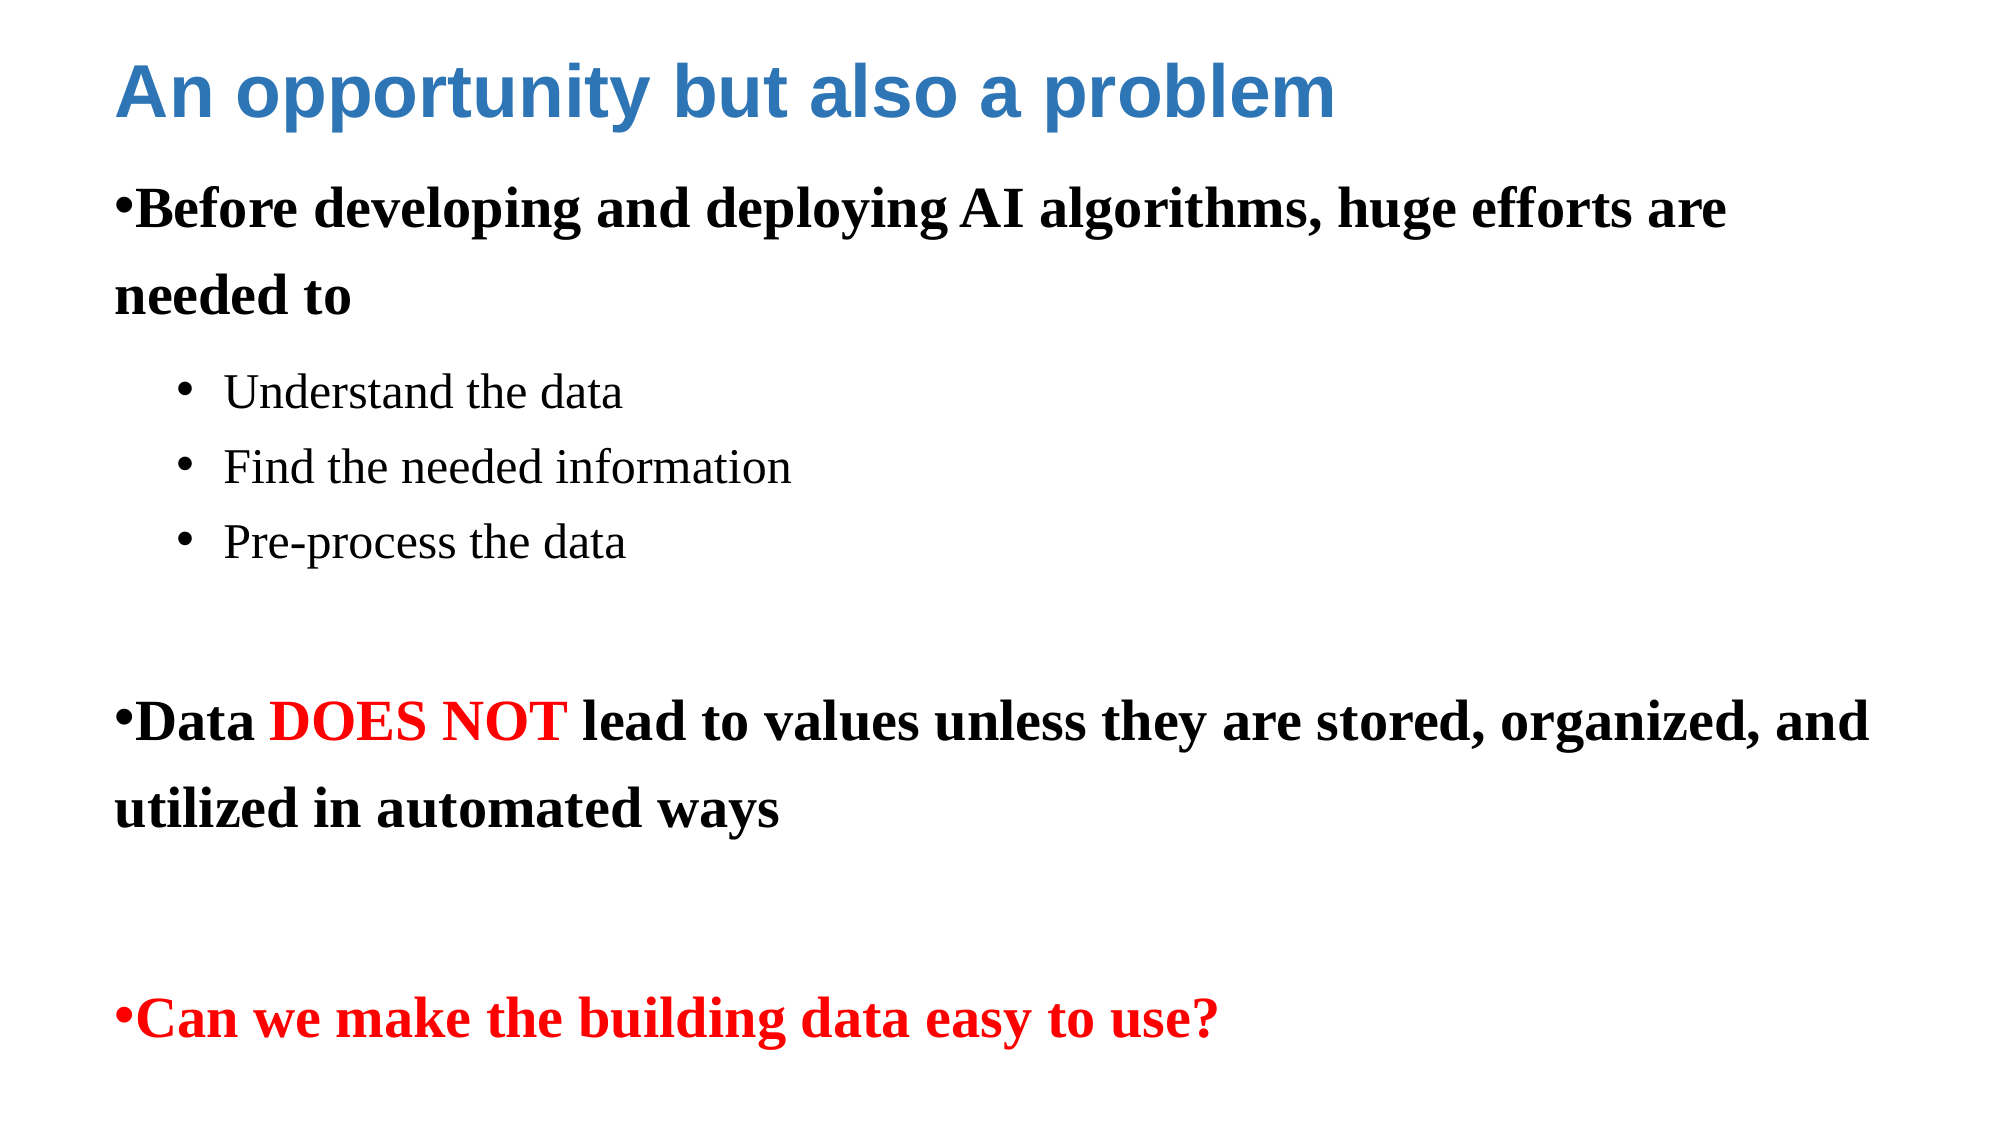

An opportunity but also a problem
Before developing and deploying AI algorithms, huge efforts are needed to
Understand the data
Find the needed information
Pre-process the data
Data DOES NOT lead to values unless they are stored, organized, and utilized in automated ways
Can we make the building data easy to use?